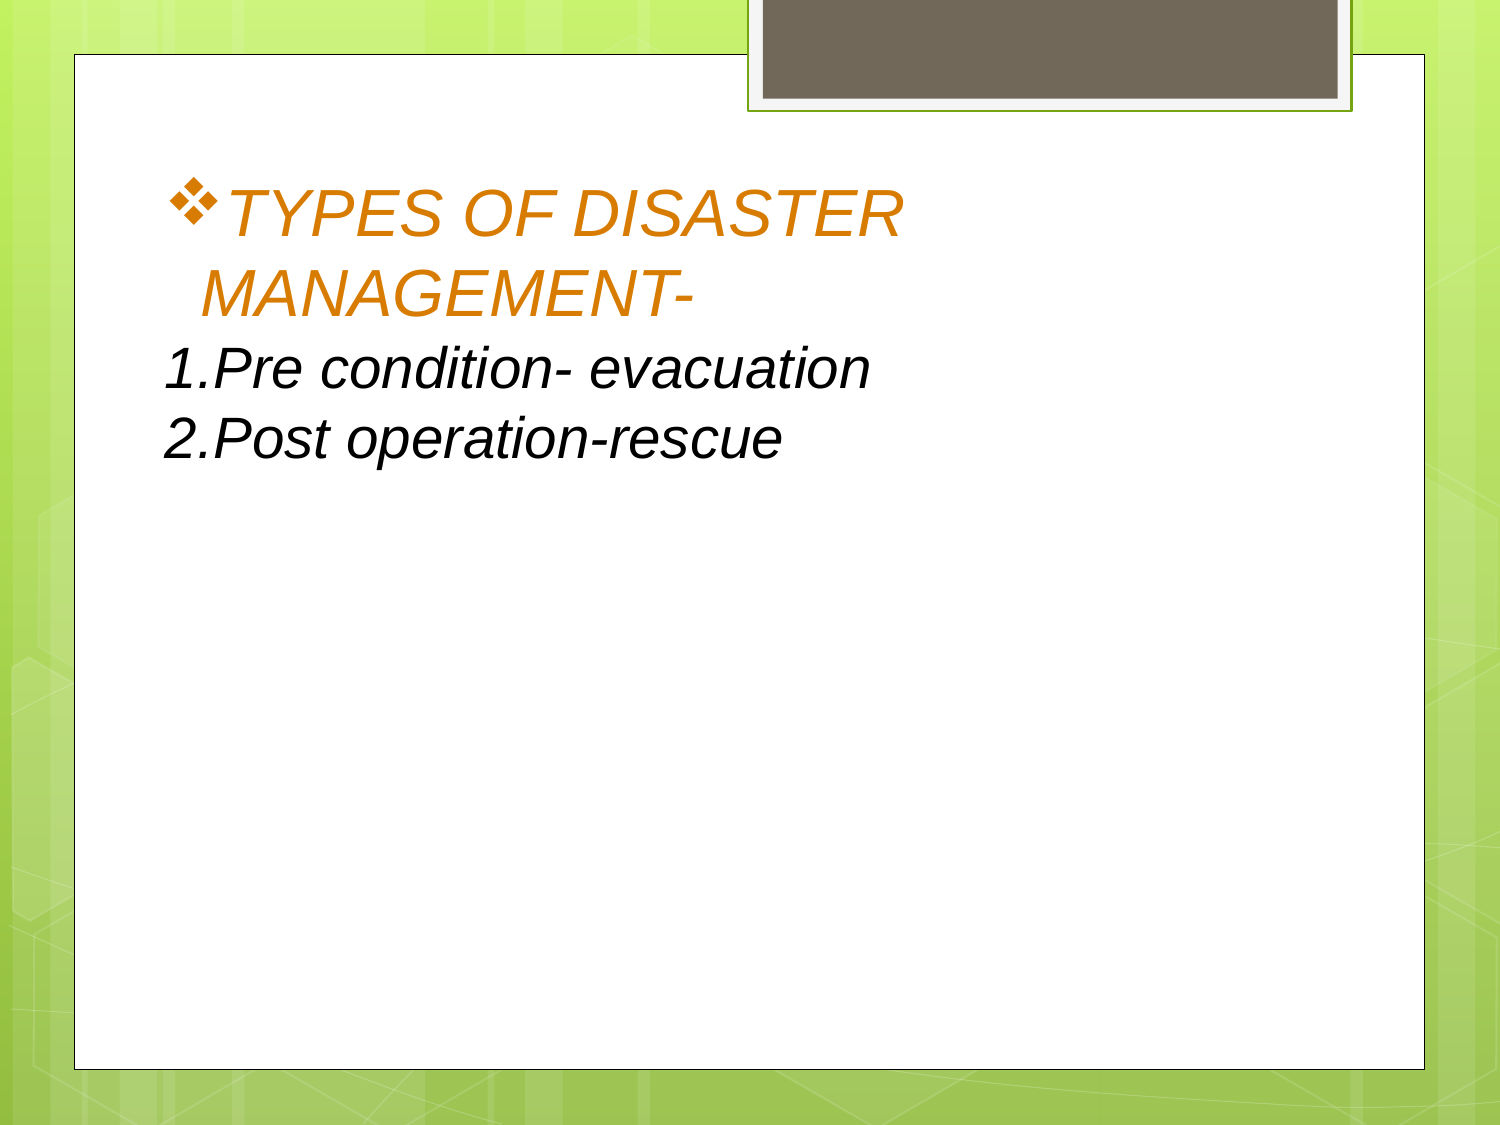

TYPES OF DISASTER MANAGEMENT-
1.Pre condition- evacuation
2.Post operation-rescue